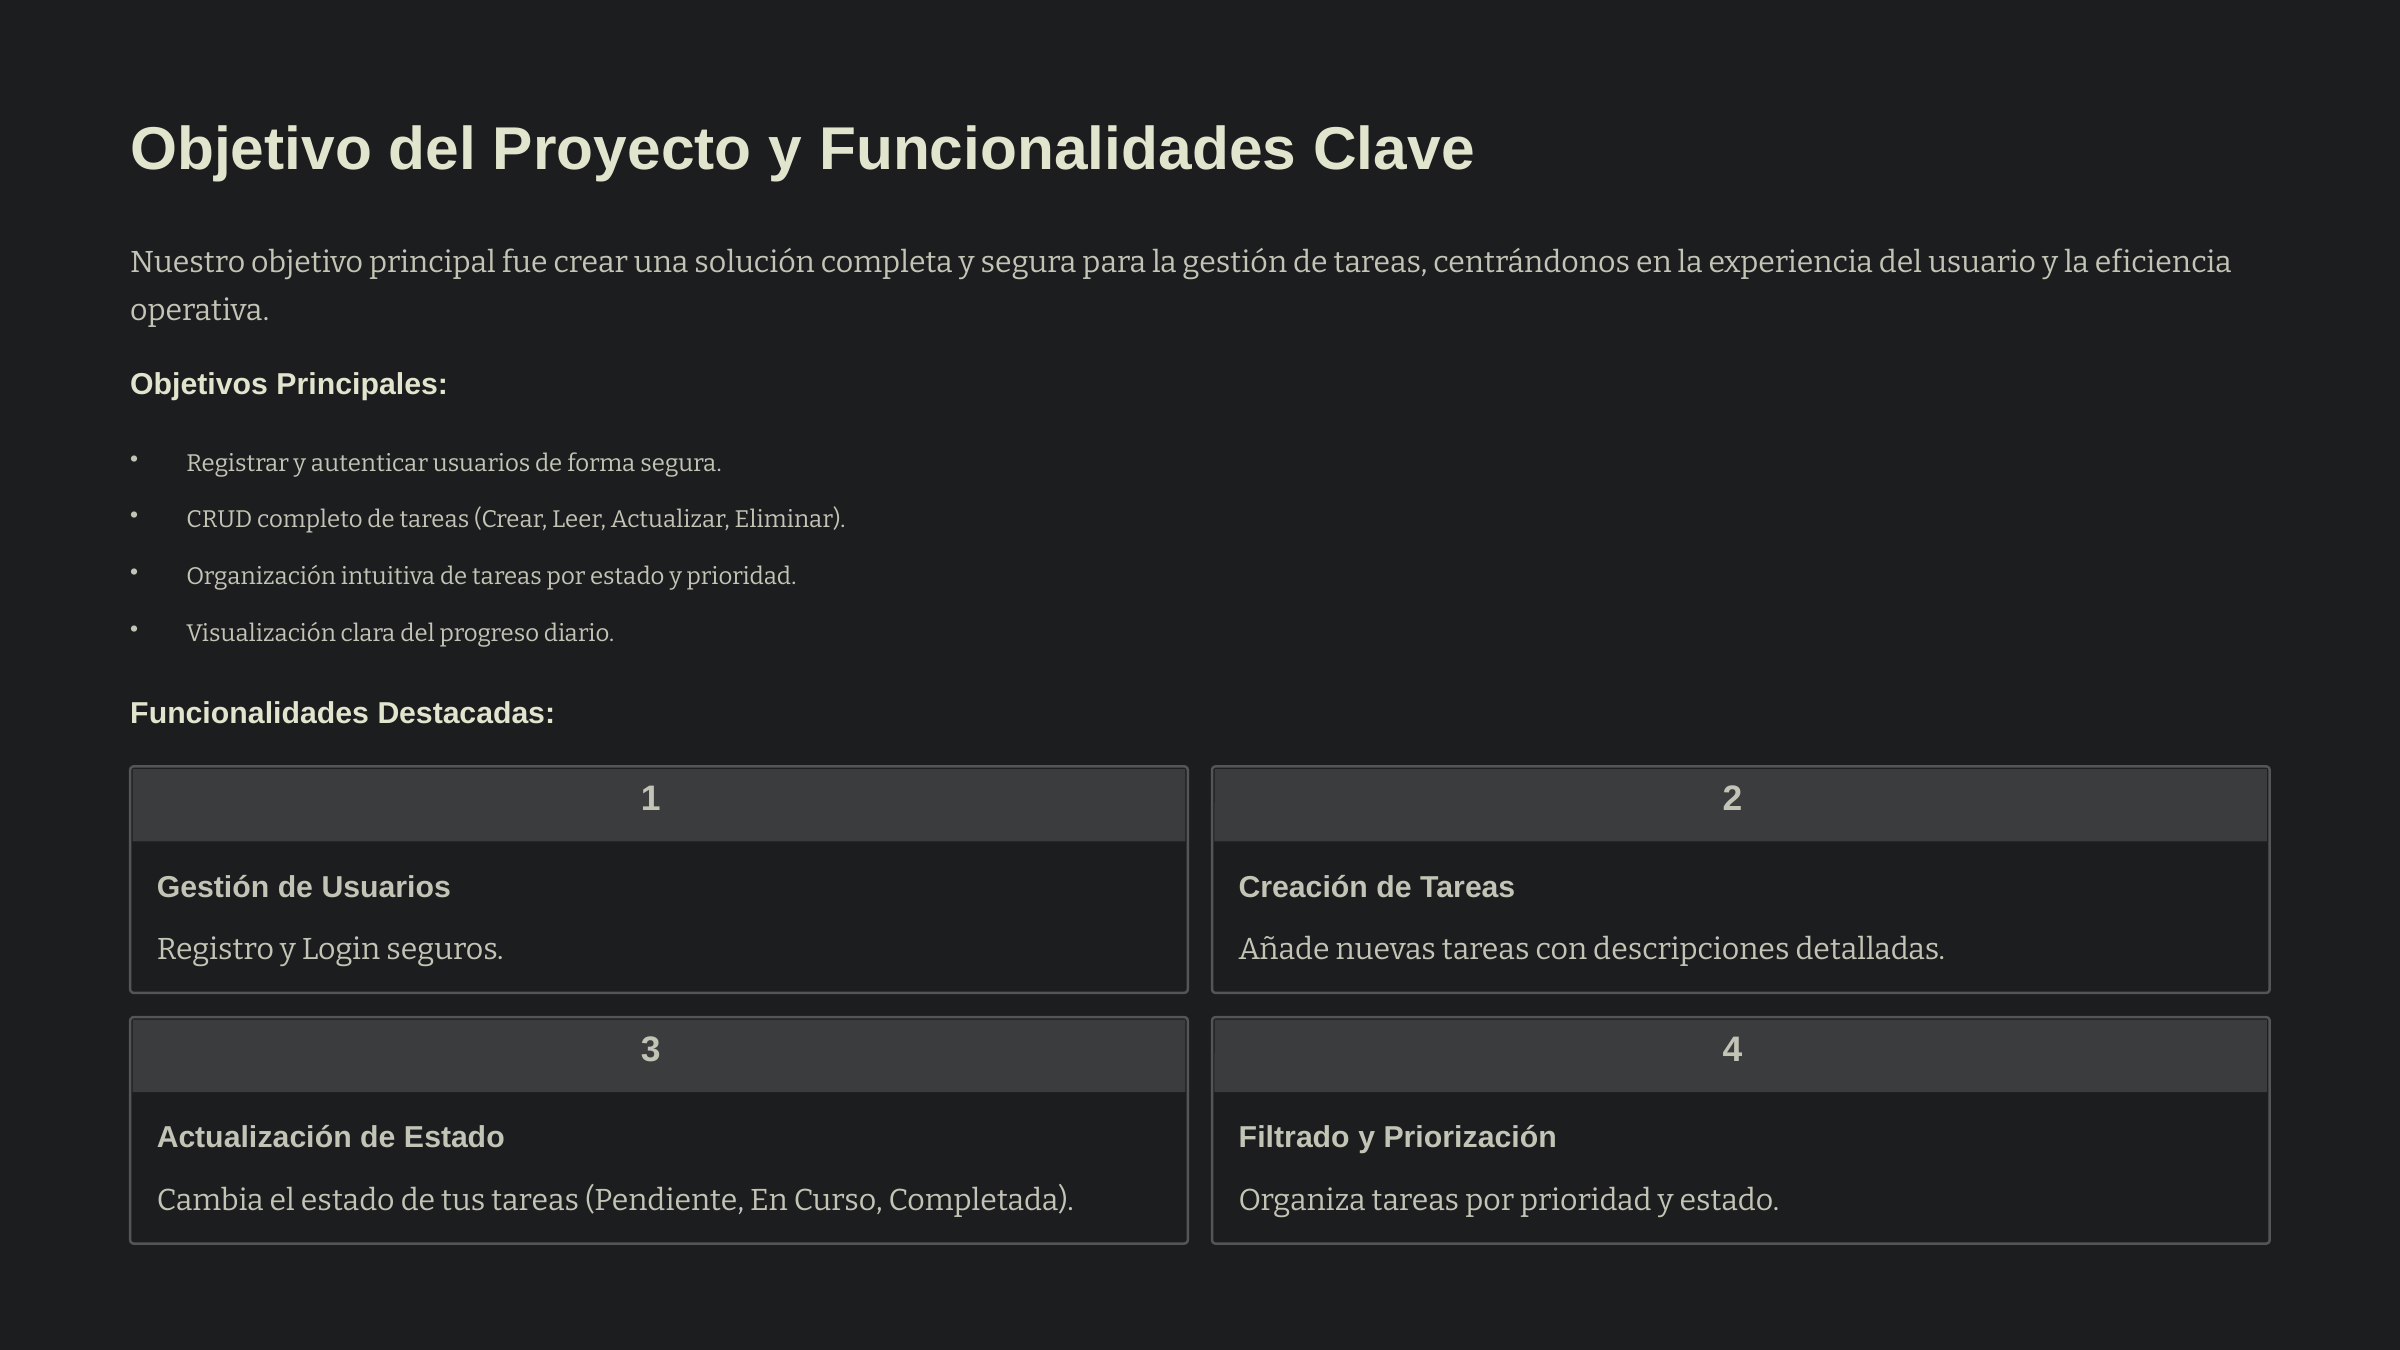

Objetivo del Proyecto y Funcionalidades Clave
Nuestro objetivo principal fue crear una solución completa y segura para la gestión de tareas, centrándonos en la experiencia del usuario y la eficiencia operativa.
Objetivos Principales:
Registrar y autenticar usuarios de forma segura.
CRUD completo de tareas (Crear, Leer, Actualizar, Eliminar).
Organización intuitiva de tareas por estado y prioridad.
Visualización clara del progreso diario.
Funcionalidades Destacadas:

1
2
Gestión de Usuarios
Creación de Tareas
Registro y Login seguros.
Añade nuevas tareas con descripciones detalladas.

3
4
Actualización de Estado
Filtrado y Priorización
Cambia el estado de tus tareas (Pendiente, En Curso, Completada).
Organiza tareas por prioridad y estado.